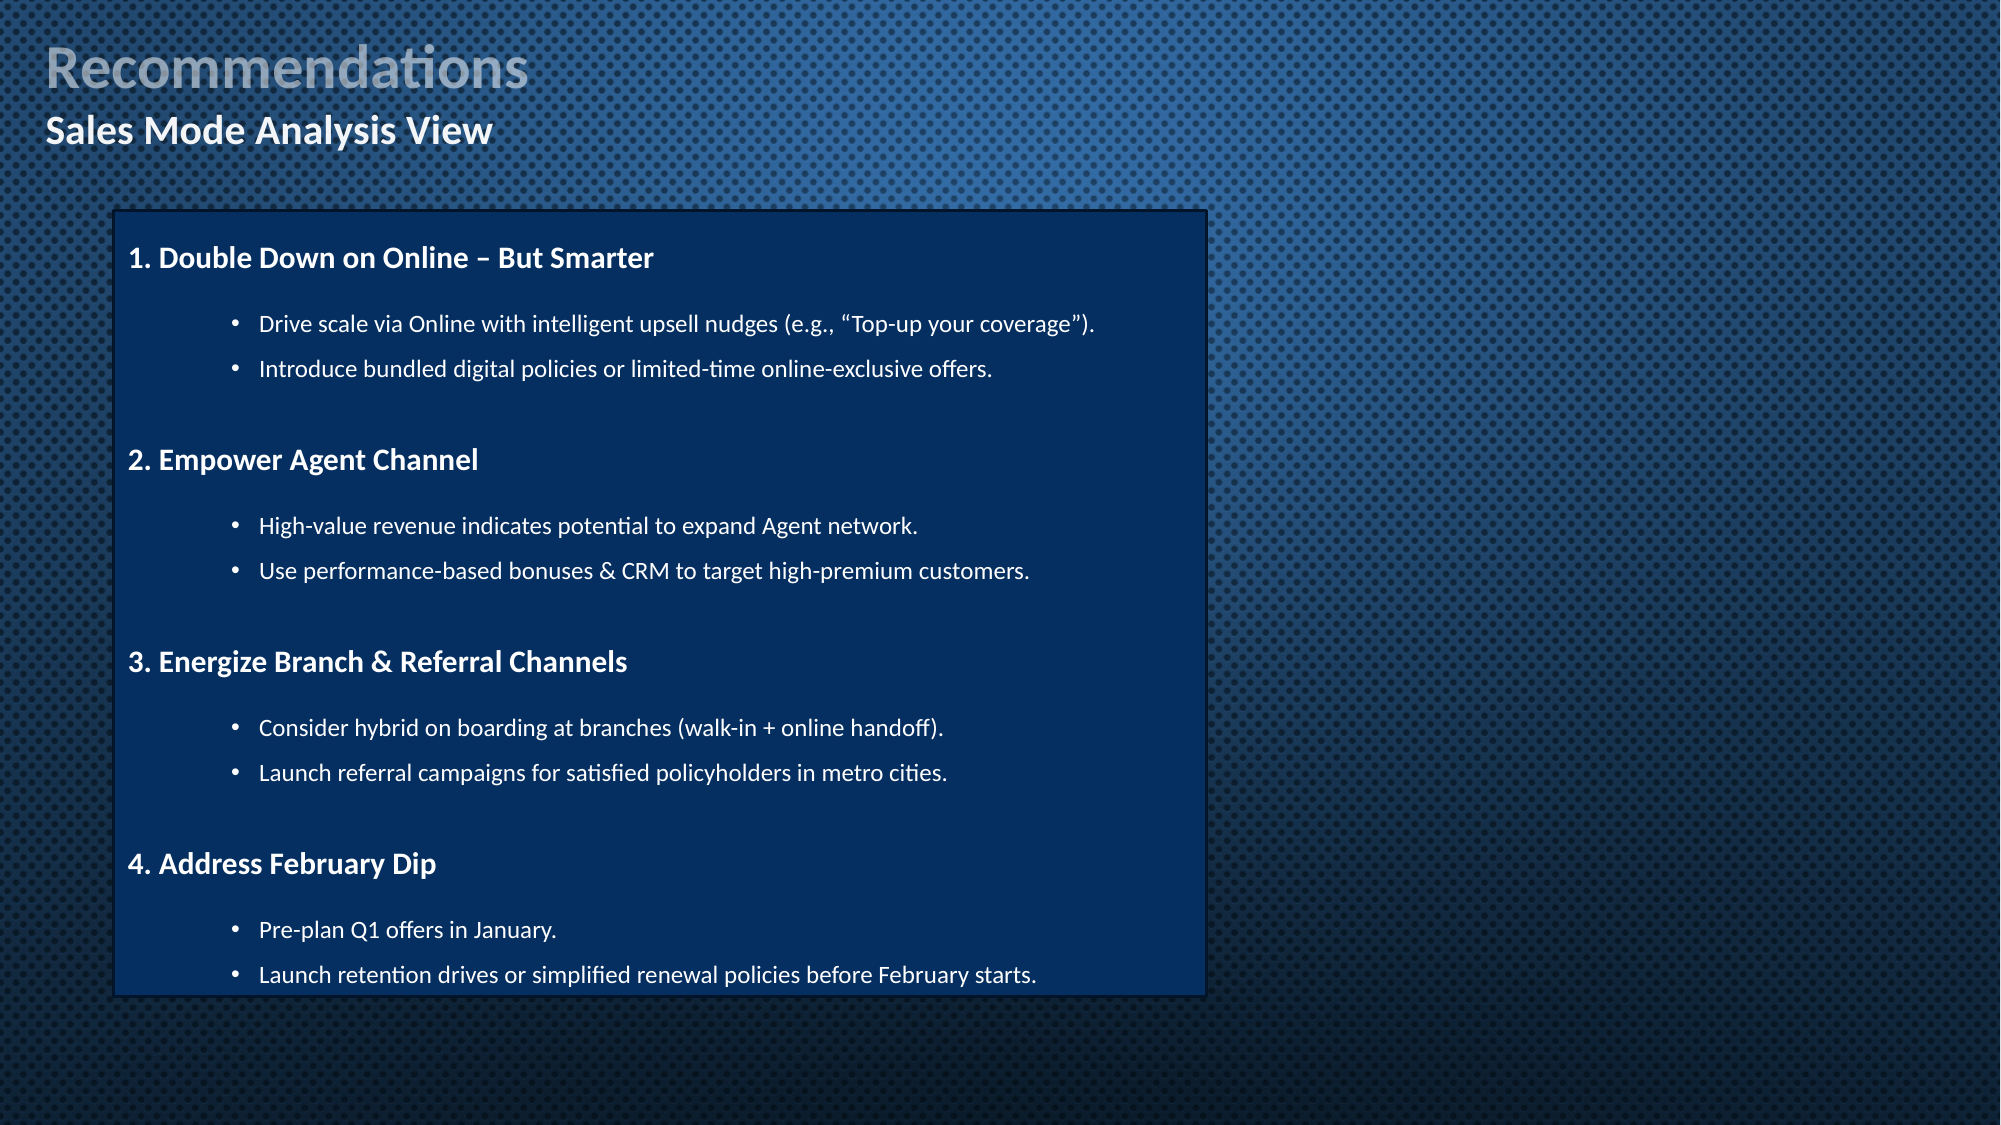

Recommendations
Sales Mode Analysis View
1. Double Down on Online – But Smarter

Drive scale via Online with intelligent upsell nudges (e.g., “Top-up your coverage”).
Introduce bundled digital policies or limited-time online-exclusive offers.

2. Empower Agent Channel

High-value revenue indicates potential to expand Agent network.
Use performance-based bonuses & CRM to target high-premium customers.

3. Energize Branch & Referral Channels

Consider hybrid on boarding at branches (walk-in + online handoff).
Launch referral campaigns for satisfied policyholders in metro cities.

4. Address February Dip

Pre-plan Q1 offers in January.
Launch retention drives or simplified renewal policies before February starts.